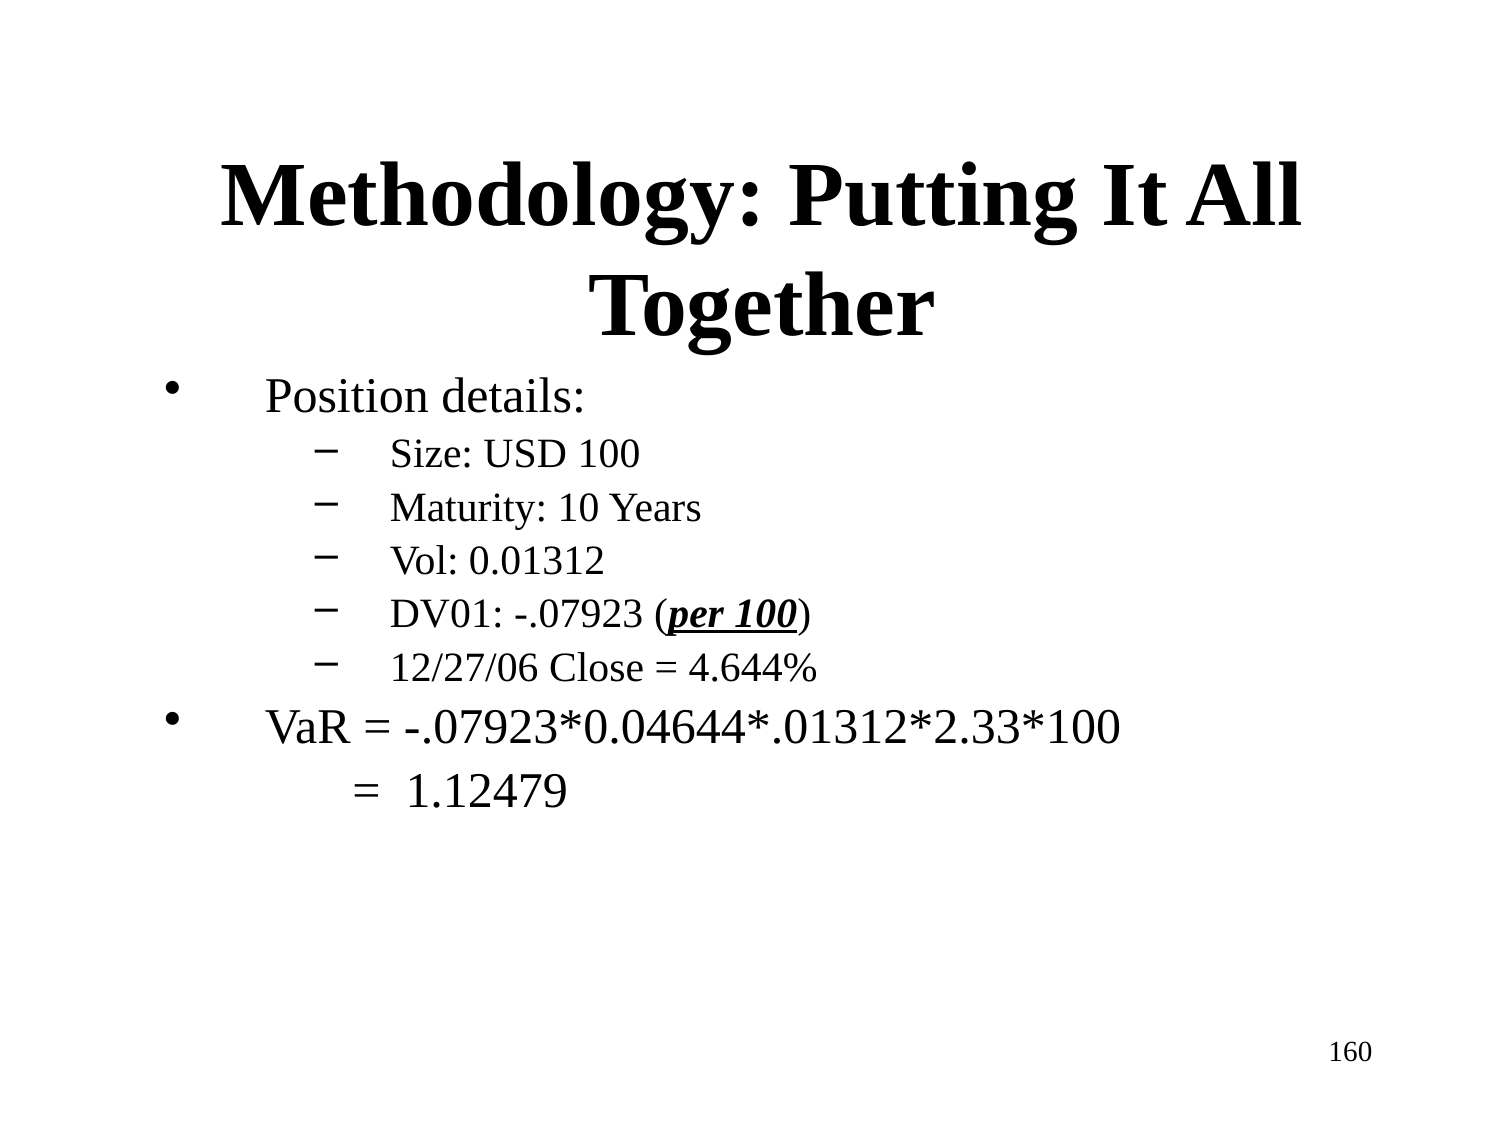

# Methodology: Putting It All Together
Position details:
Size: USD 100
Maturity: 10 Years
Vol: 0.01312
DV01: -.07923 (per 100)
12/27/06 Close = 4.644%
VaR = -.07923*0.04644*.01312*2.33*100
               =  1.12479
160